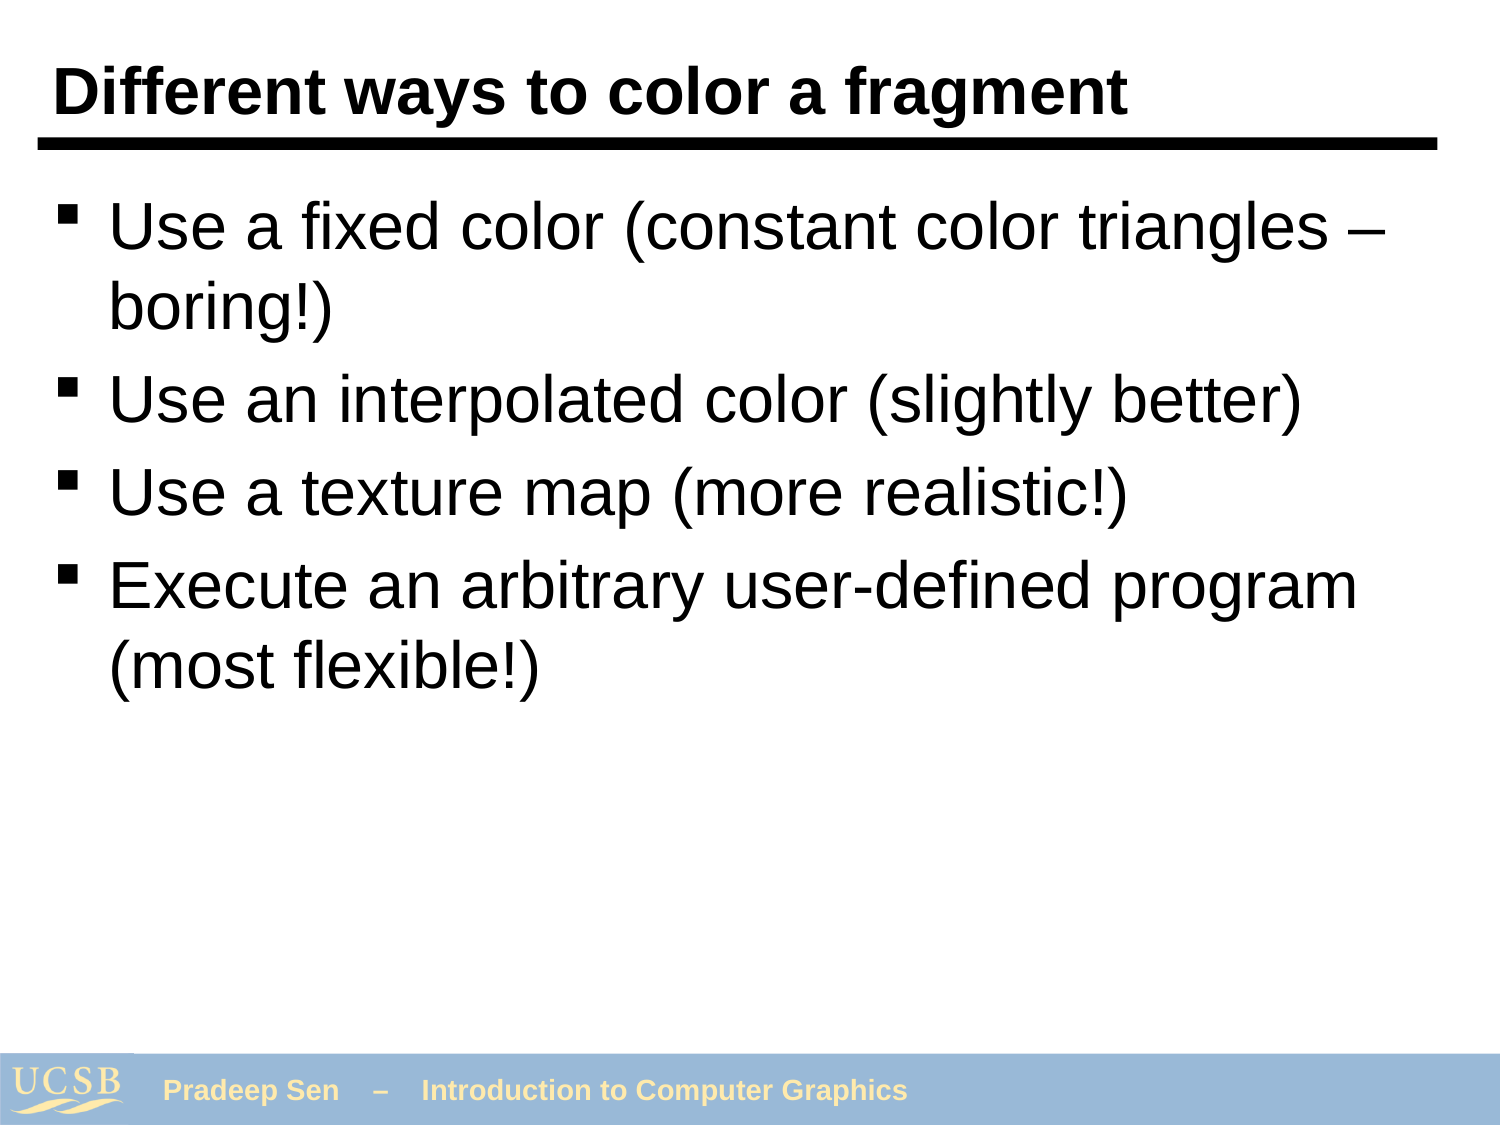

# Different ways to color a fragment
Use a fixed color (constant color triangles – boring!)
Use an interpolated color (slightly better)
Use a texture map (more realistic!)
Execute an arbitrary user-defined program (most flexible!)